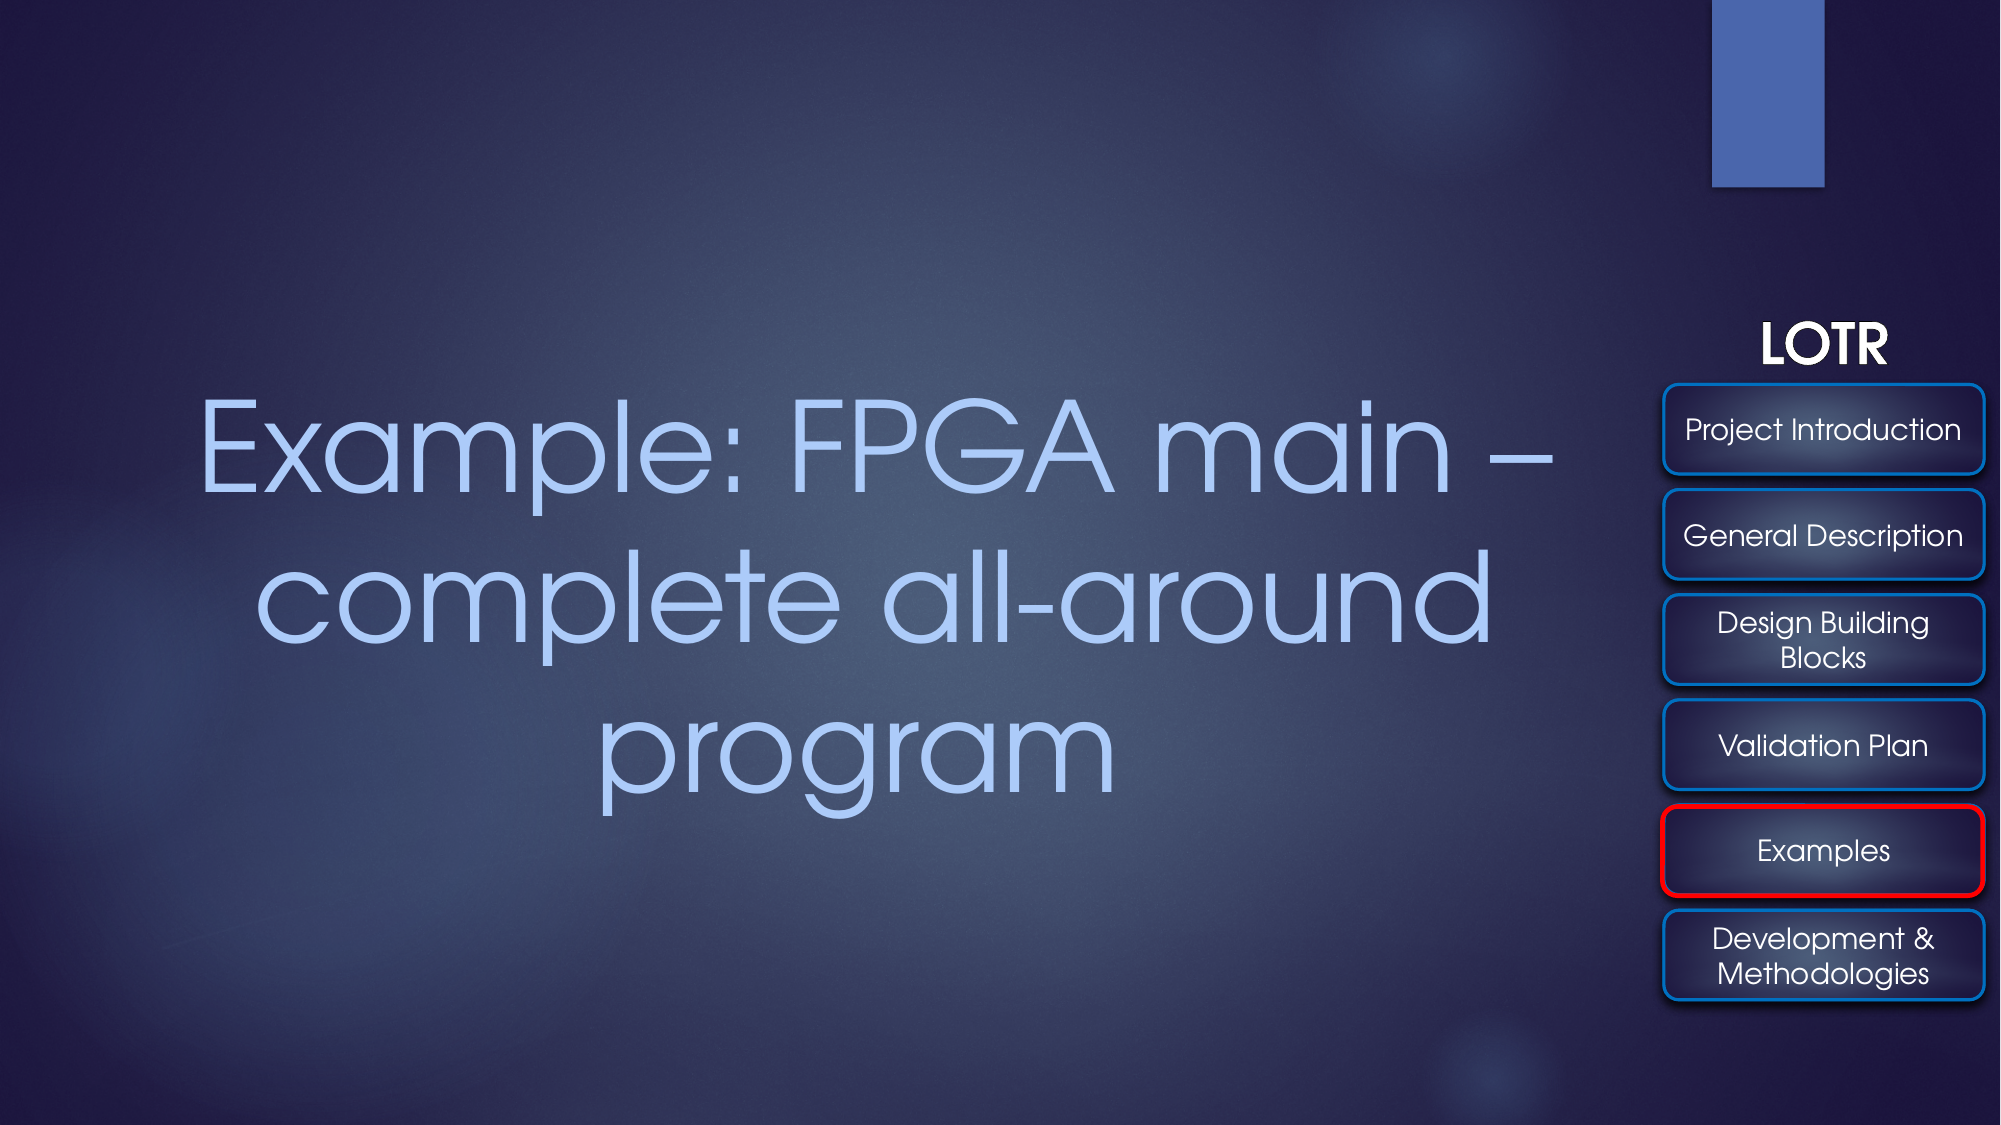

# Example: FPGA main – complete all-around program